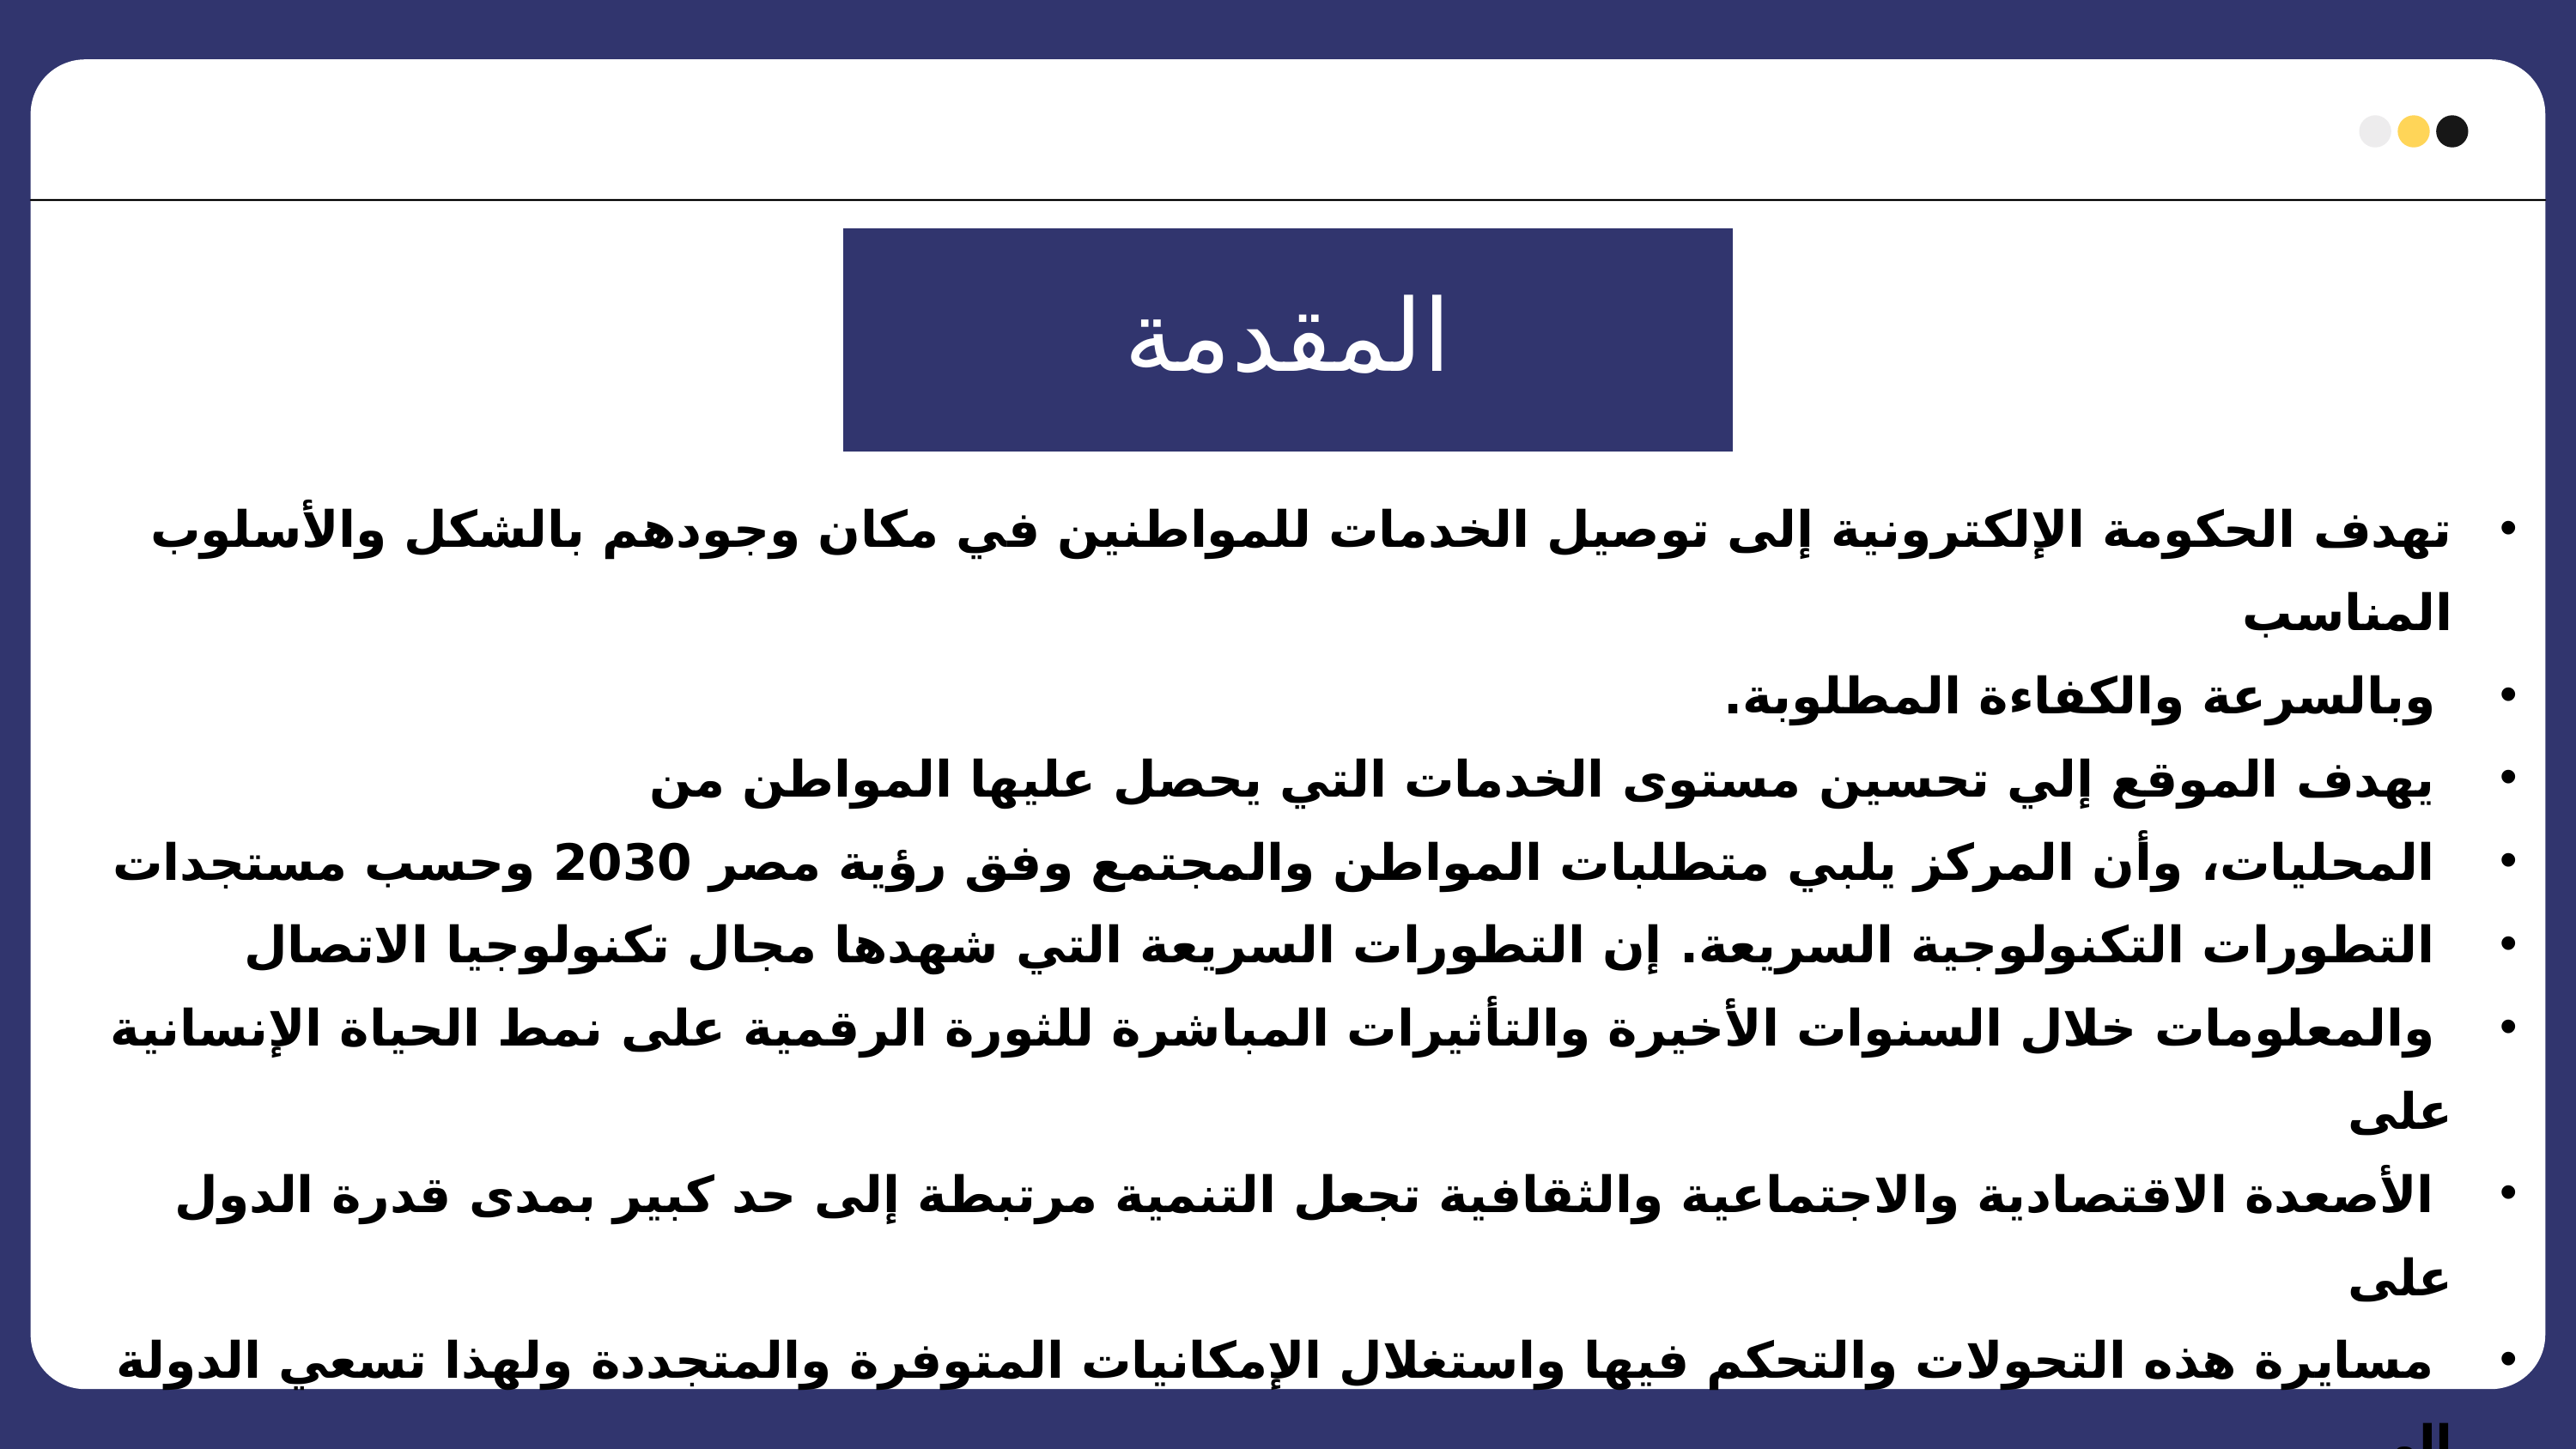

المقدمة
تهدف الحكومة الإلكترونية إلى توصيل الخدمات للمواطنين في مكان وجودهم بالشكل والأسلوب المناسب
 وبالسرعة والكفاءة المطلوبة.
 يهدف الموقع إلي تحسين مستوى الخدمات التي يحصل عليها المواطن من
 المحليات، وأن المركز يلبي متطلبات المواطن والمجتمع وفق رؤية مصر 2030 وحسب مستجدات
 التطورات التكنولوجية السريعة. إن التطورات السريعة التي شهدها مجال تكنولوجيا الاتصال
 والمعلومات خلال السنوات الأخيرة والتأثيرات المباشرة للثورة الرقمية على نمط الحياة الإنسانية على
 الأصعدة الاقتصادية والاجتماعية والثقافية تجعل التنمية مرتبطة إلى حد كبير بمدى قدرة الدول على
 مسايرة هذه التحولات والتحكم فيها واستغلال الإمكانيات المتوفرة والمتجددة ولهذا تسعي الدولة الى
 خطط التحول الرقمي للمؤسسات الحكومية.